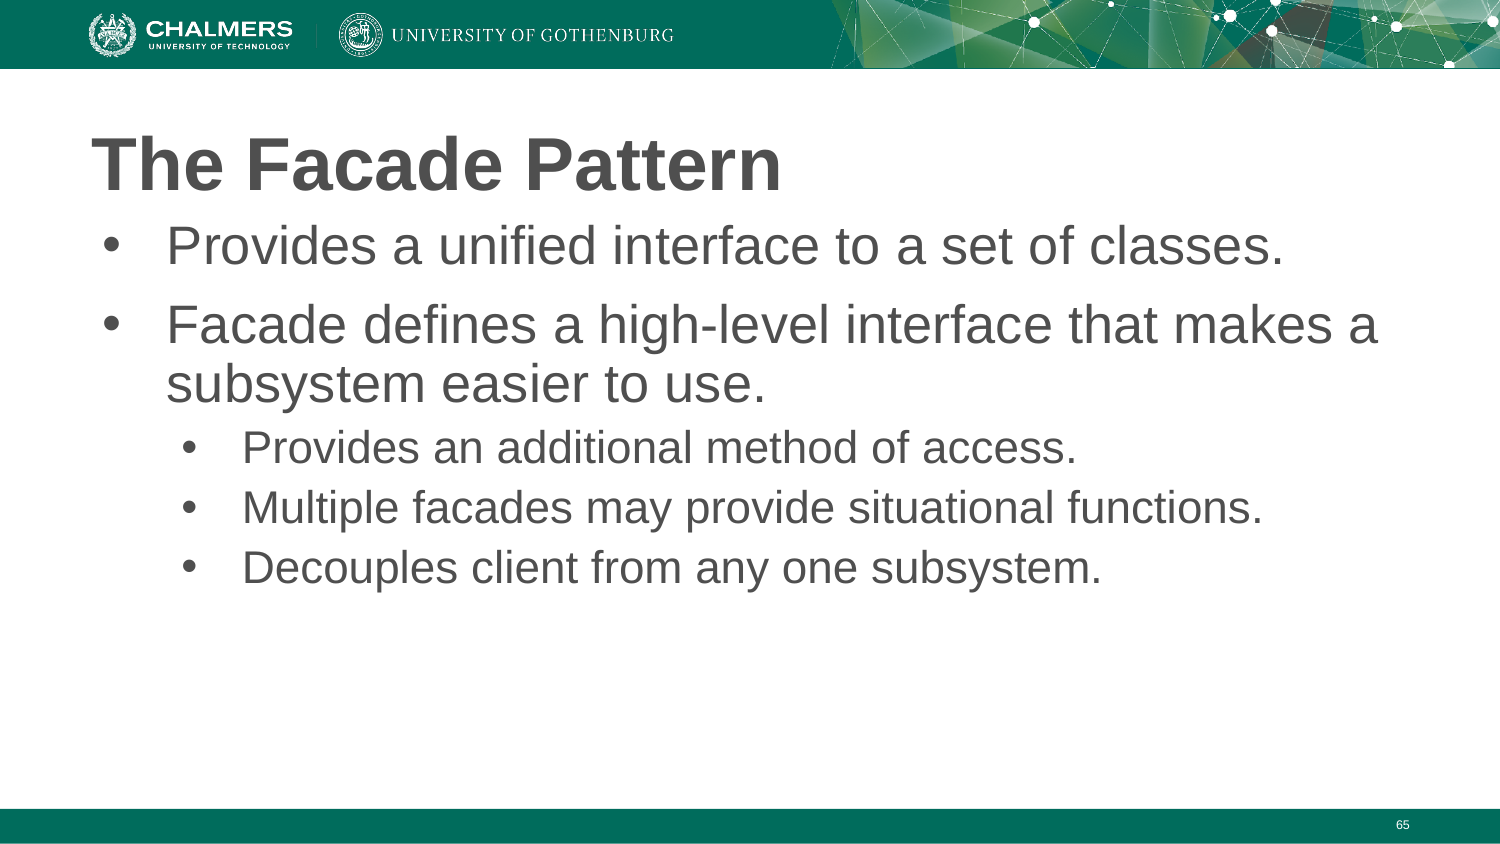

# The Facade Pattern
Provides a unified interface to a set of classes.
Facade defines a high-level interface that makes a subsystem easier to use.
Provides an additional method of access.
Multiple facades may provide situational functions.
Decouples client from any one subsystem.
65